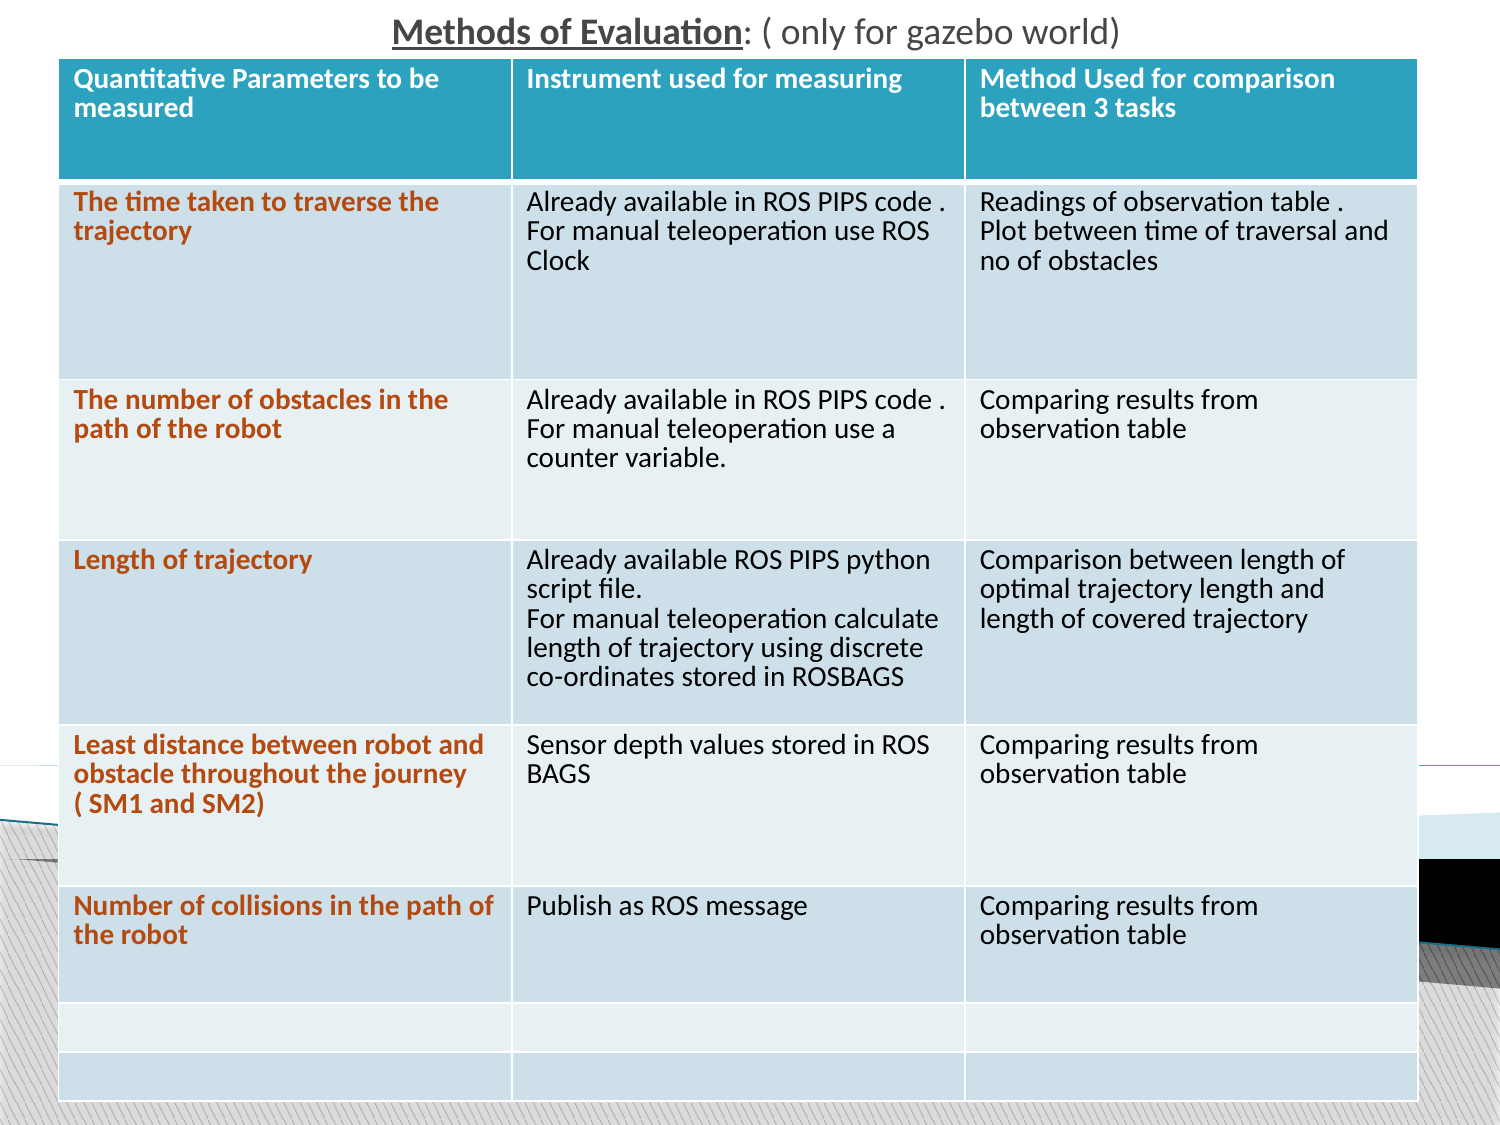

Methods of Evaluation: ( only for gazebo world)
| Quantitative Parameters to be measured | Instrument used for measuring | Method Used for comparison between 3 tasks |
| --- | --- | --- |
| The time taken to traverse the trajectory | Already available in ROS PIPS code . For manual teleoperation use ROS Clock | Readings of observation table . Plot between time of traversal and no of obstacles |
| The number of obstacles in the path of the robot | Already available in ROS PIPS code . For manual teleoperation use a counter variable. | Comparing results from observation table |
| Length of trajectory | Already available ROS PIPS python script file. For manual teleoperation calculate length of trajectory using discrete co-ordinates stored in ROSBAGS | Comparison between length of optimal trajectory length and length of covered trajectory |
| Least distance between robot and obstacle throughout the journey ( SM1 and SM2) | Sensor depth values stored in ROS BAGS | Comparing results from observation table |
| Number of collisions in the path of the robot | Publish as ROS message | Comparing results from observation table |
|  |  |  |
|  |  |  |